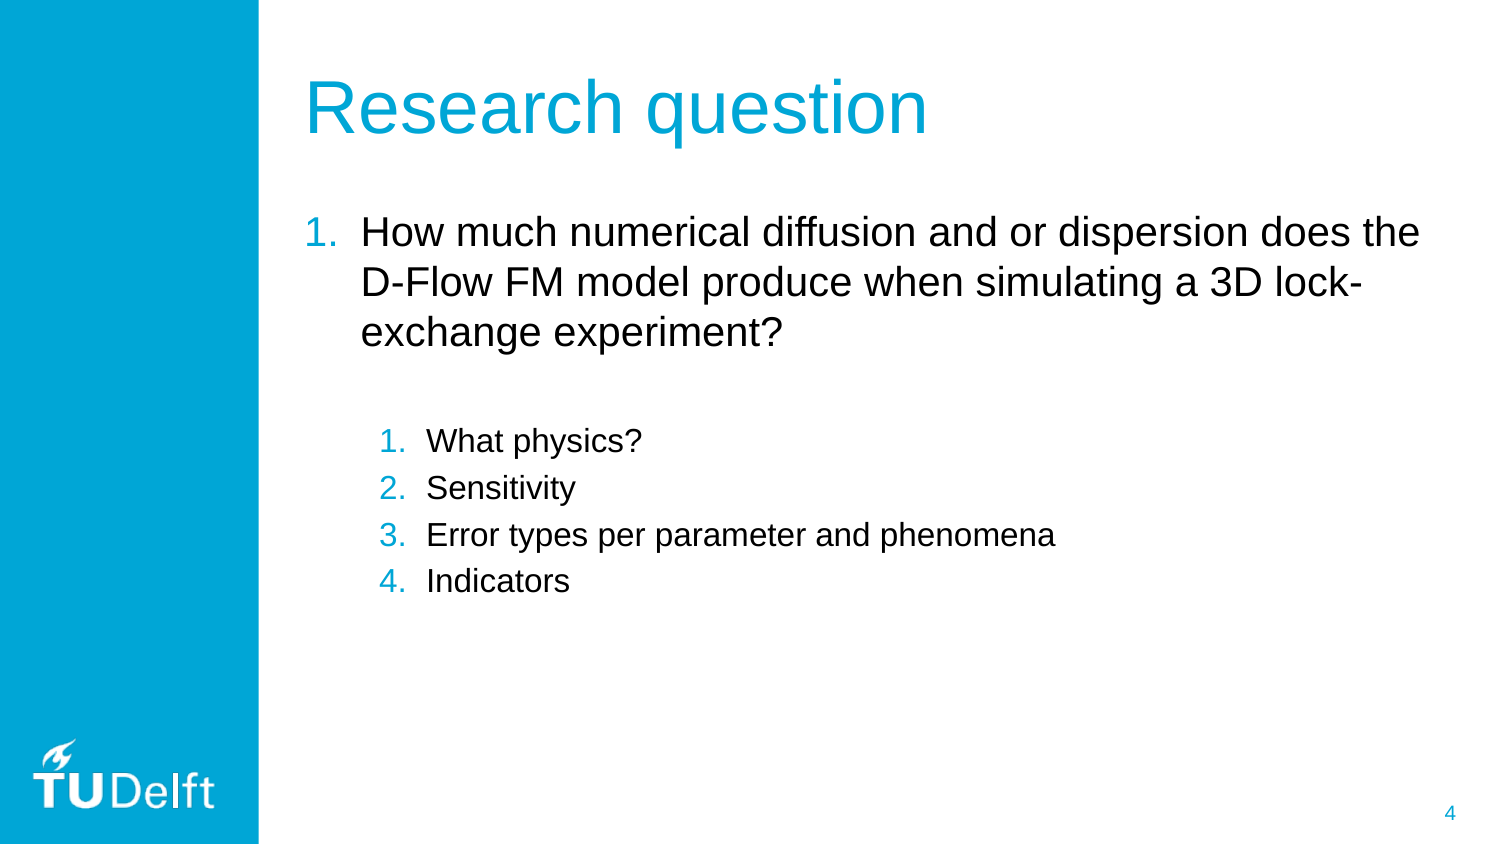

# Research question
How much numerical diffusion and or dispersion does the D-Flow FM model produce when simulating a 3D lock-exchange experiment?

What physics?
Sensitivity
Error types per parameter and phenomena
Indicators